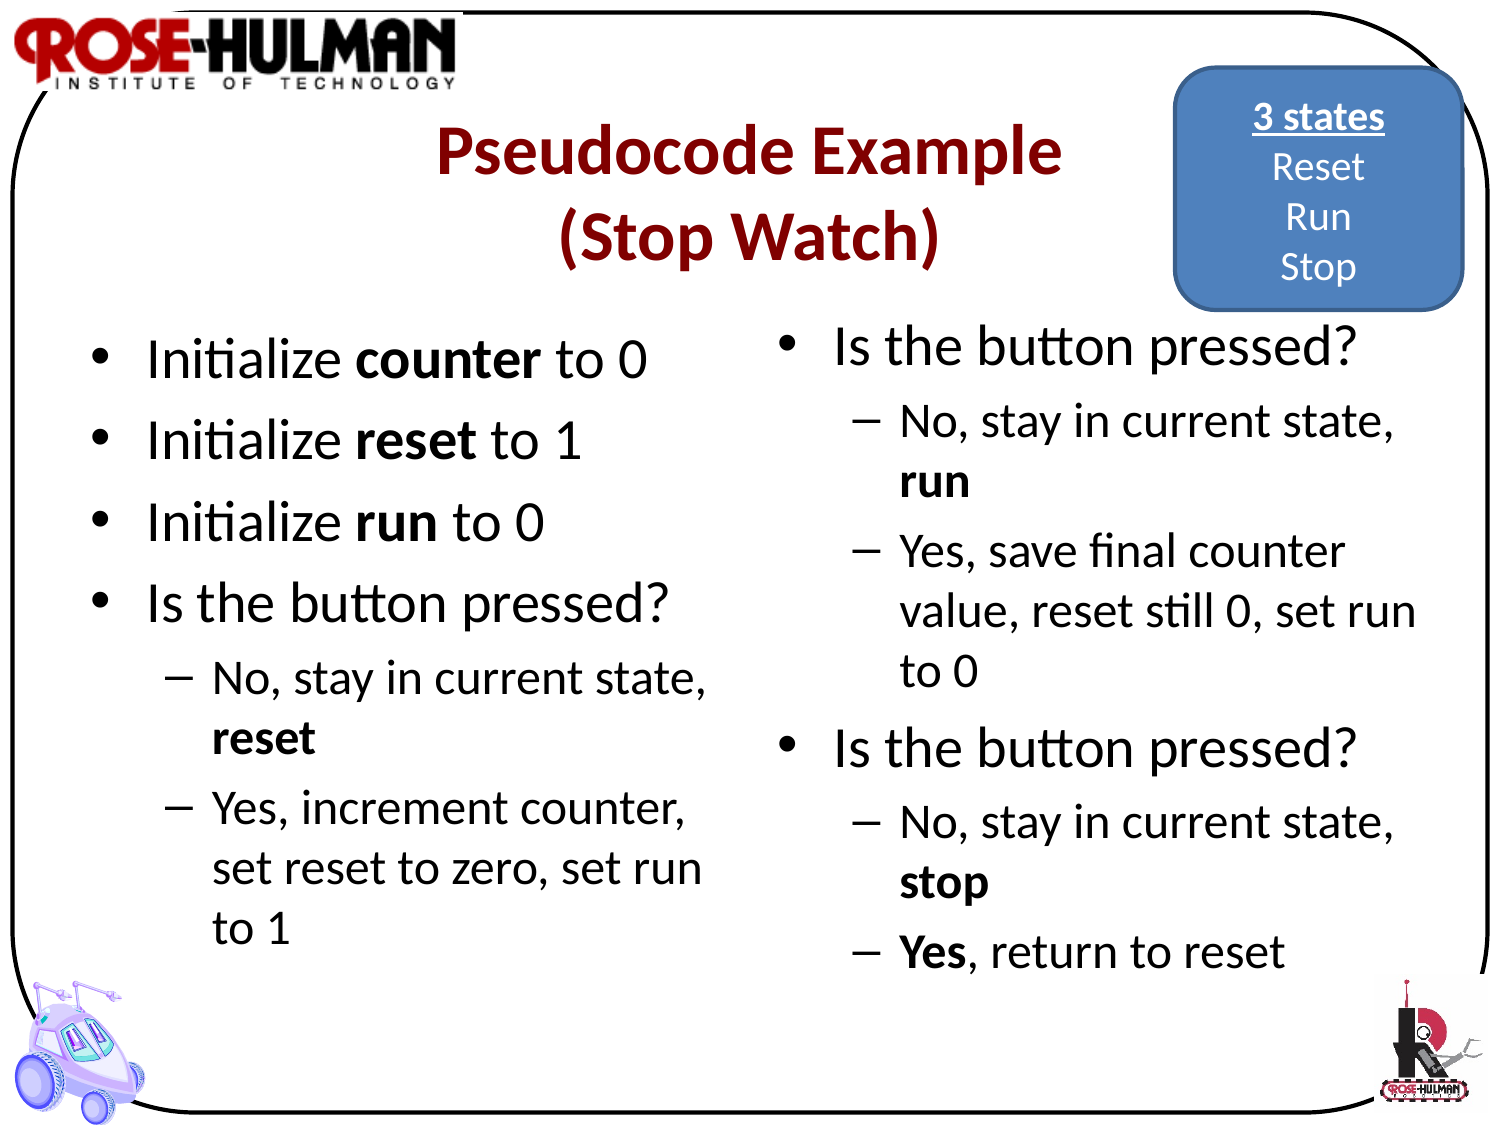

3 states
Reset
Run
Stop
# Pseudocode Example (Stop Watch)
Is the button pressed?
No, stay in current state, run
Yes, save final counter value, reset still 0, set run to 0
Is the button pressed?
No, stay in current state, stop
Yes, return to reset
Initialize counter to 0
Initialize reset to 1
Initialize run to 0
Is the button pressed?
No, stay in current state, reset
Yes, increment counter, set reset to zero, set run to 1